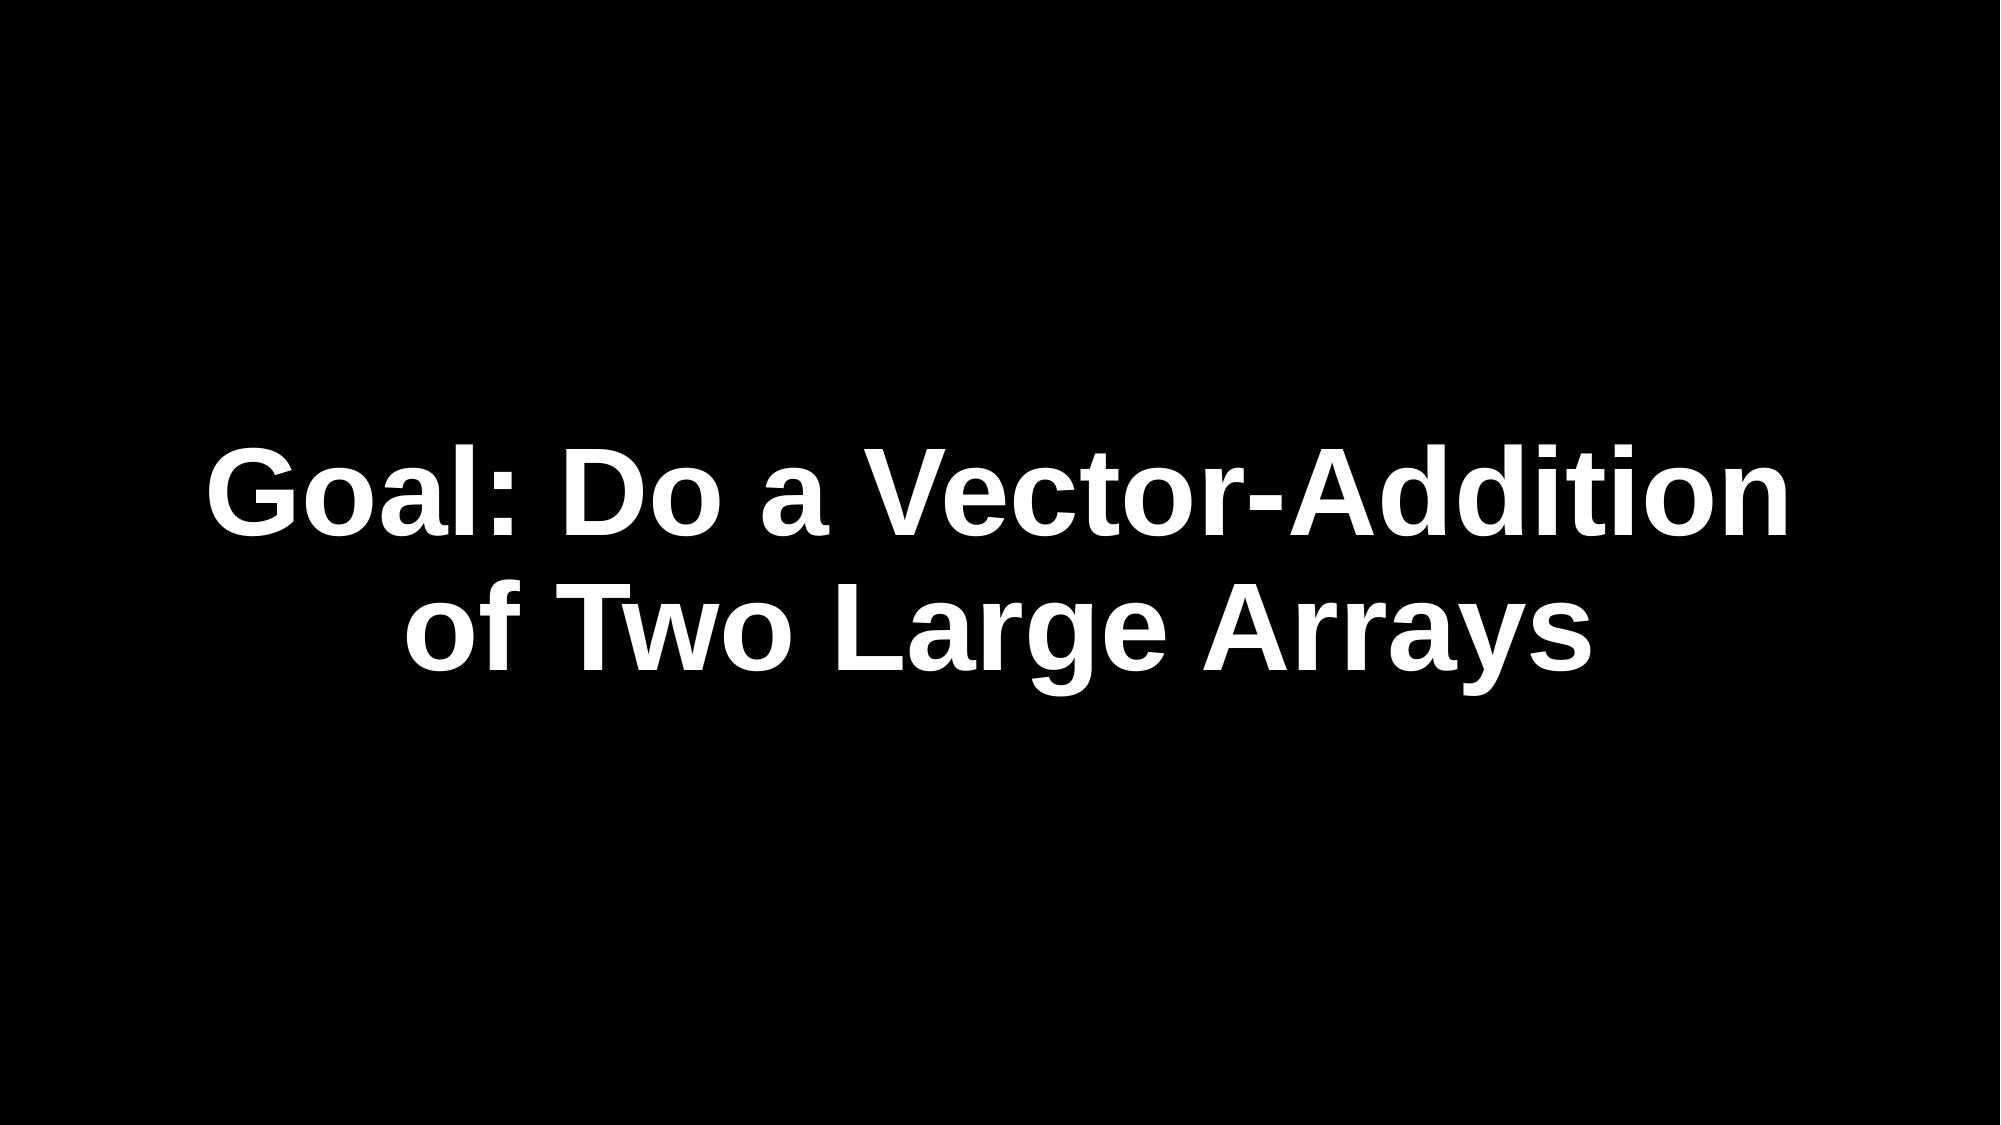

# Goal: Do a Vector-Addition of Two Large Arrays